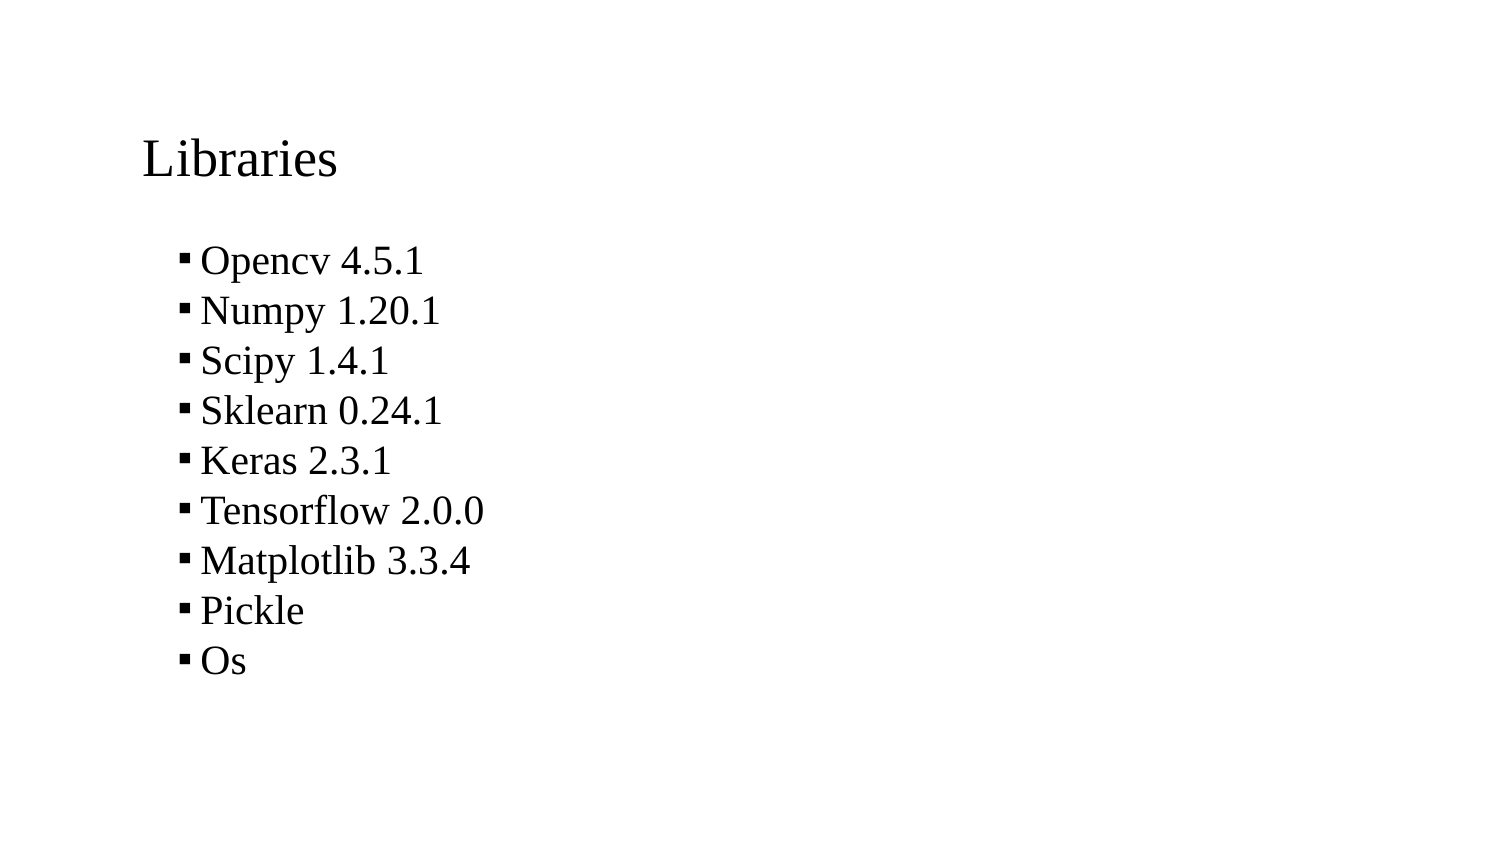

# Libraries
Opencv 4.5.1
Numpy 1.20.1
Scipy 1.4.1
Sklearn 0.24.1
Keras 2.3.1
Tensorflow 2.0.0
Matplotlib 3.3.4
Pickle
Os